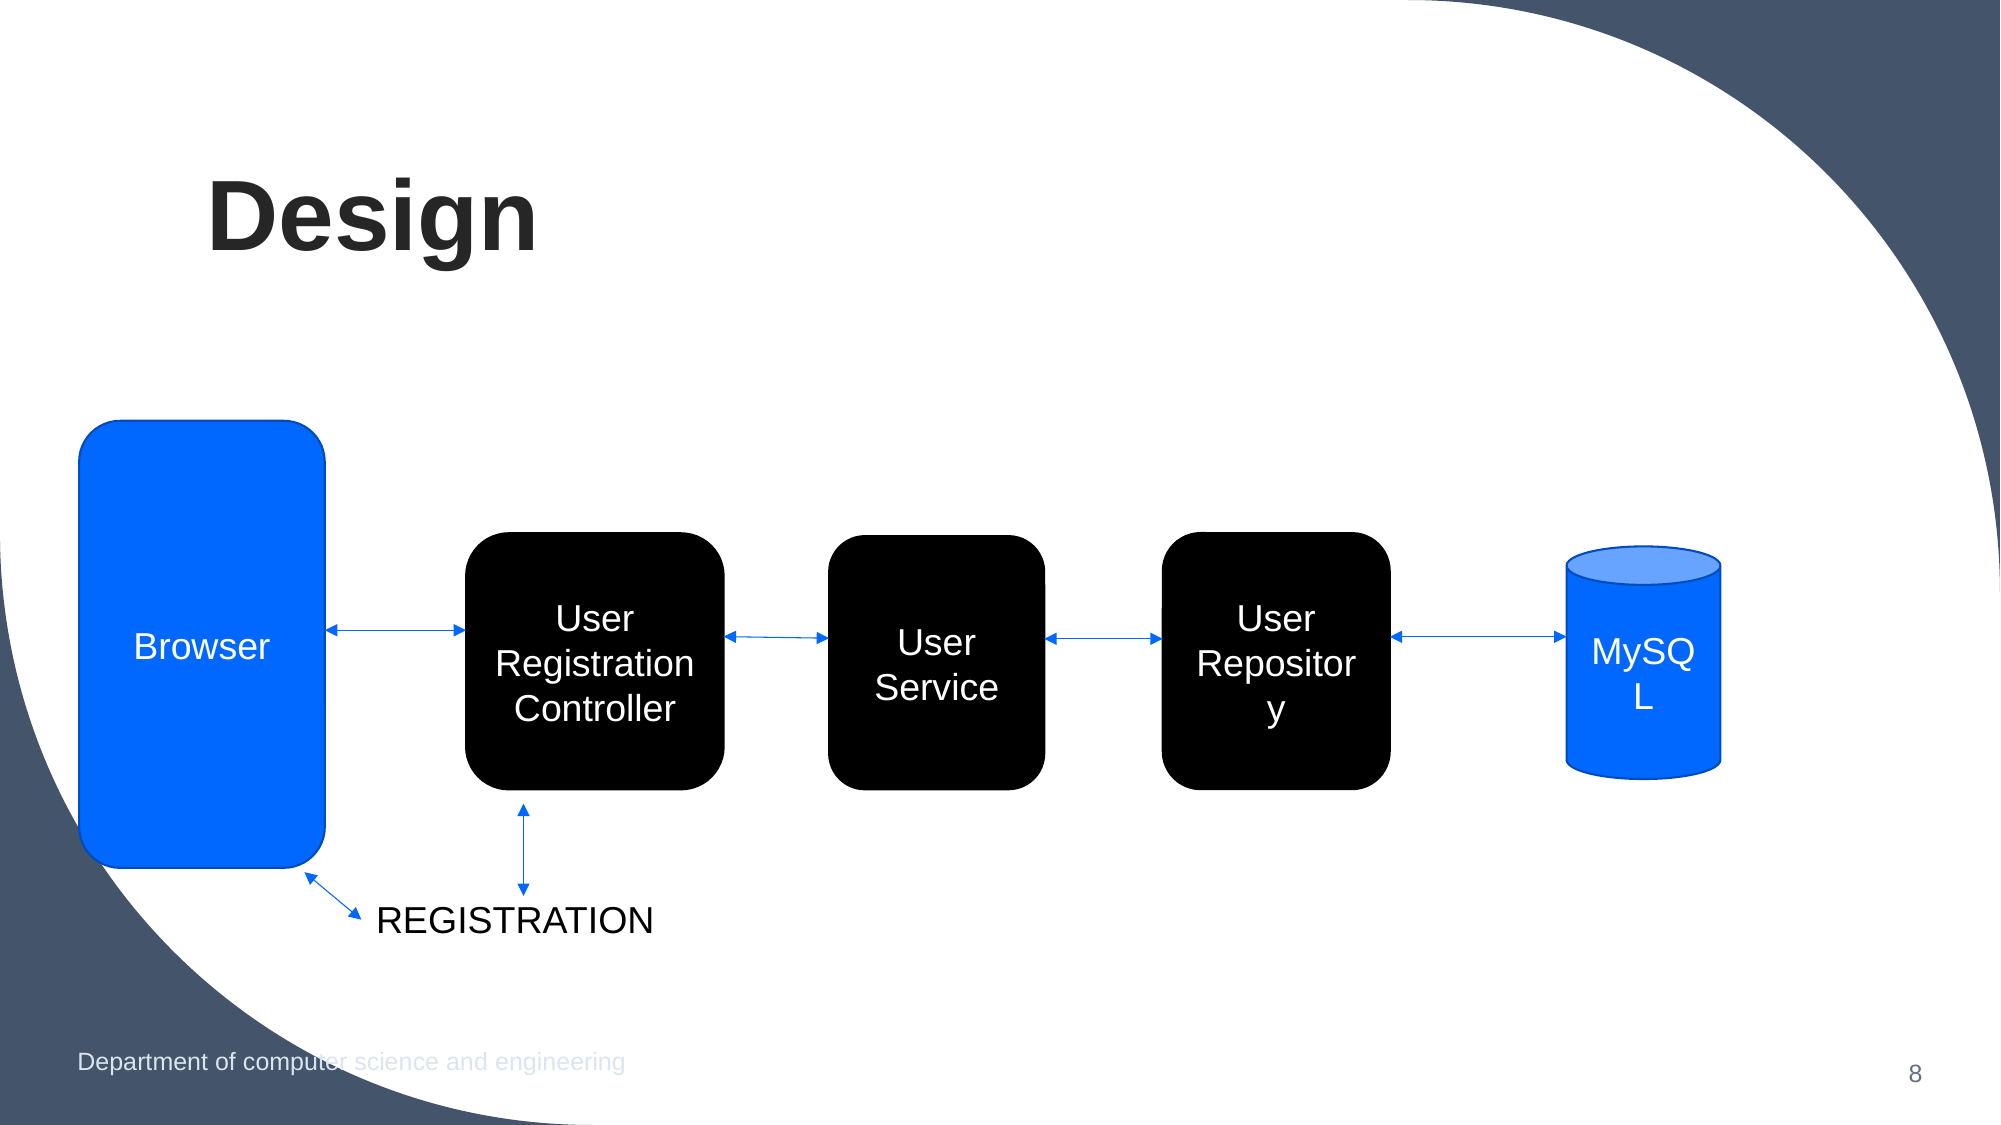

# Design
Browser
User Repository
User Registration Controller
User Service
MySQL
REGISTRATION
8
Department of computer science and engineering